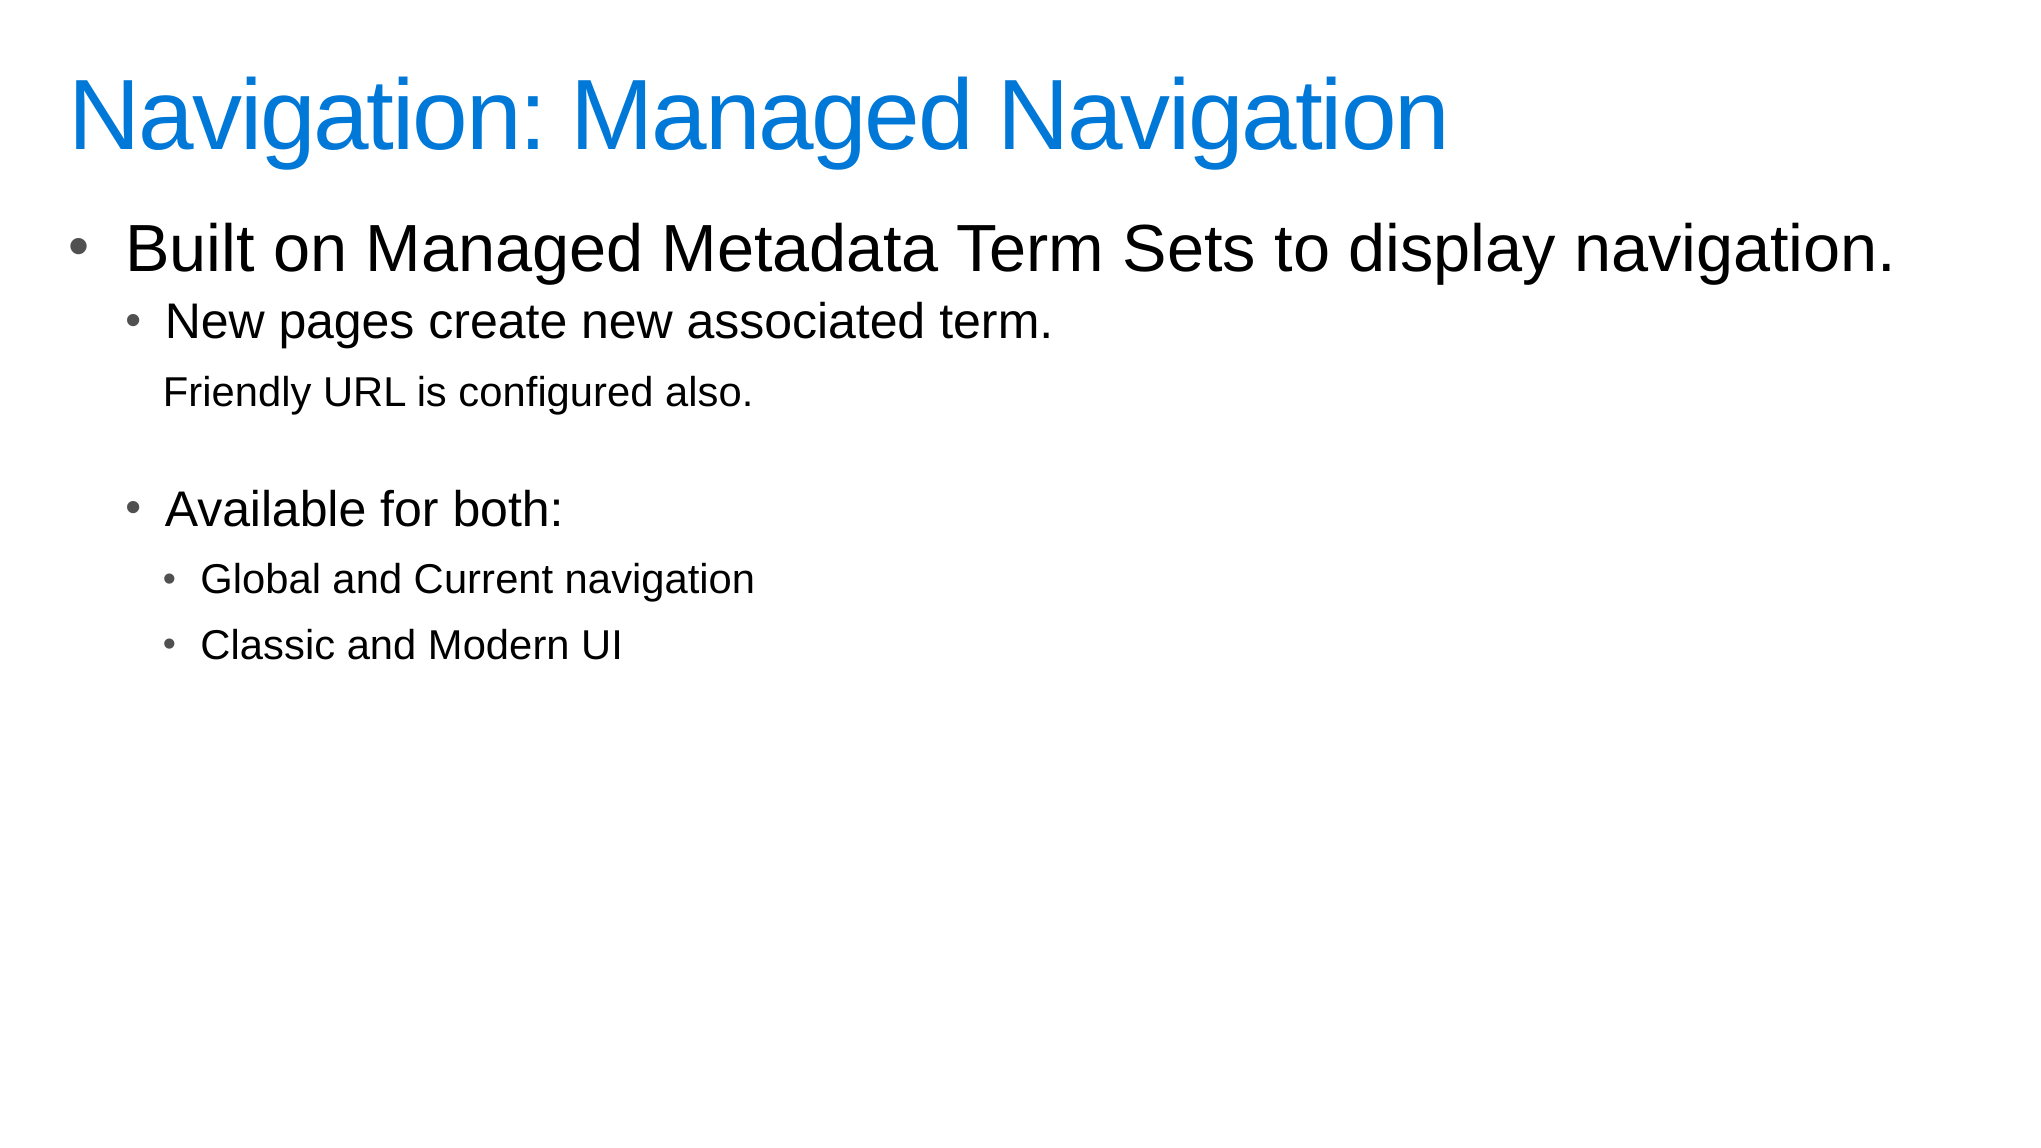

# Navigation: Managed Navigation
Built on Managed Metadata Term Sets to display navigation.
New pages create new associated term.
Friendly URL is configured also.
Available for both:
Global and Current navigation
Classic and Modern UI